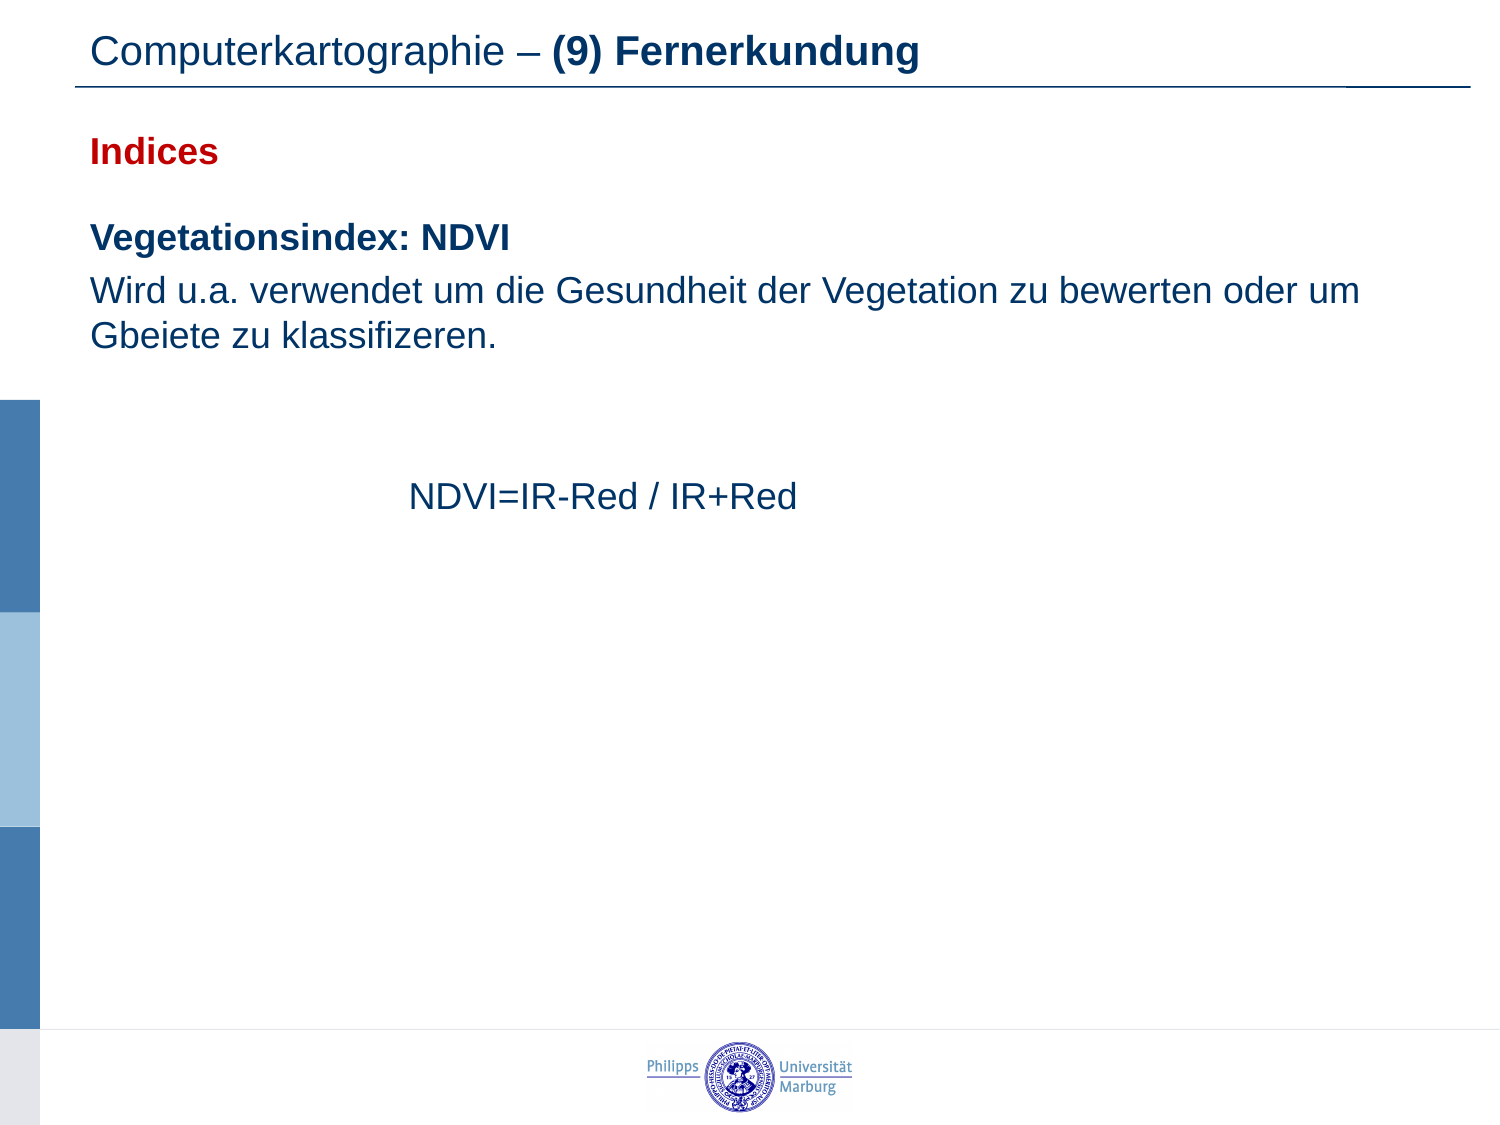

Computerkartographie – (9) Fernerkundung

Indices
Vegetationsindex: NDVI
Wird u.a. verwendet um die Gesundheit der Vegetation zu bewerten oder um Gbeiete zu klassifizeren.
NDVI=IR-Red / IR+Red